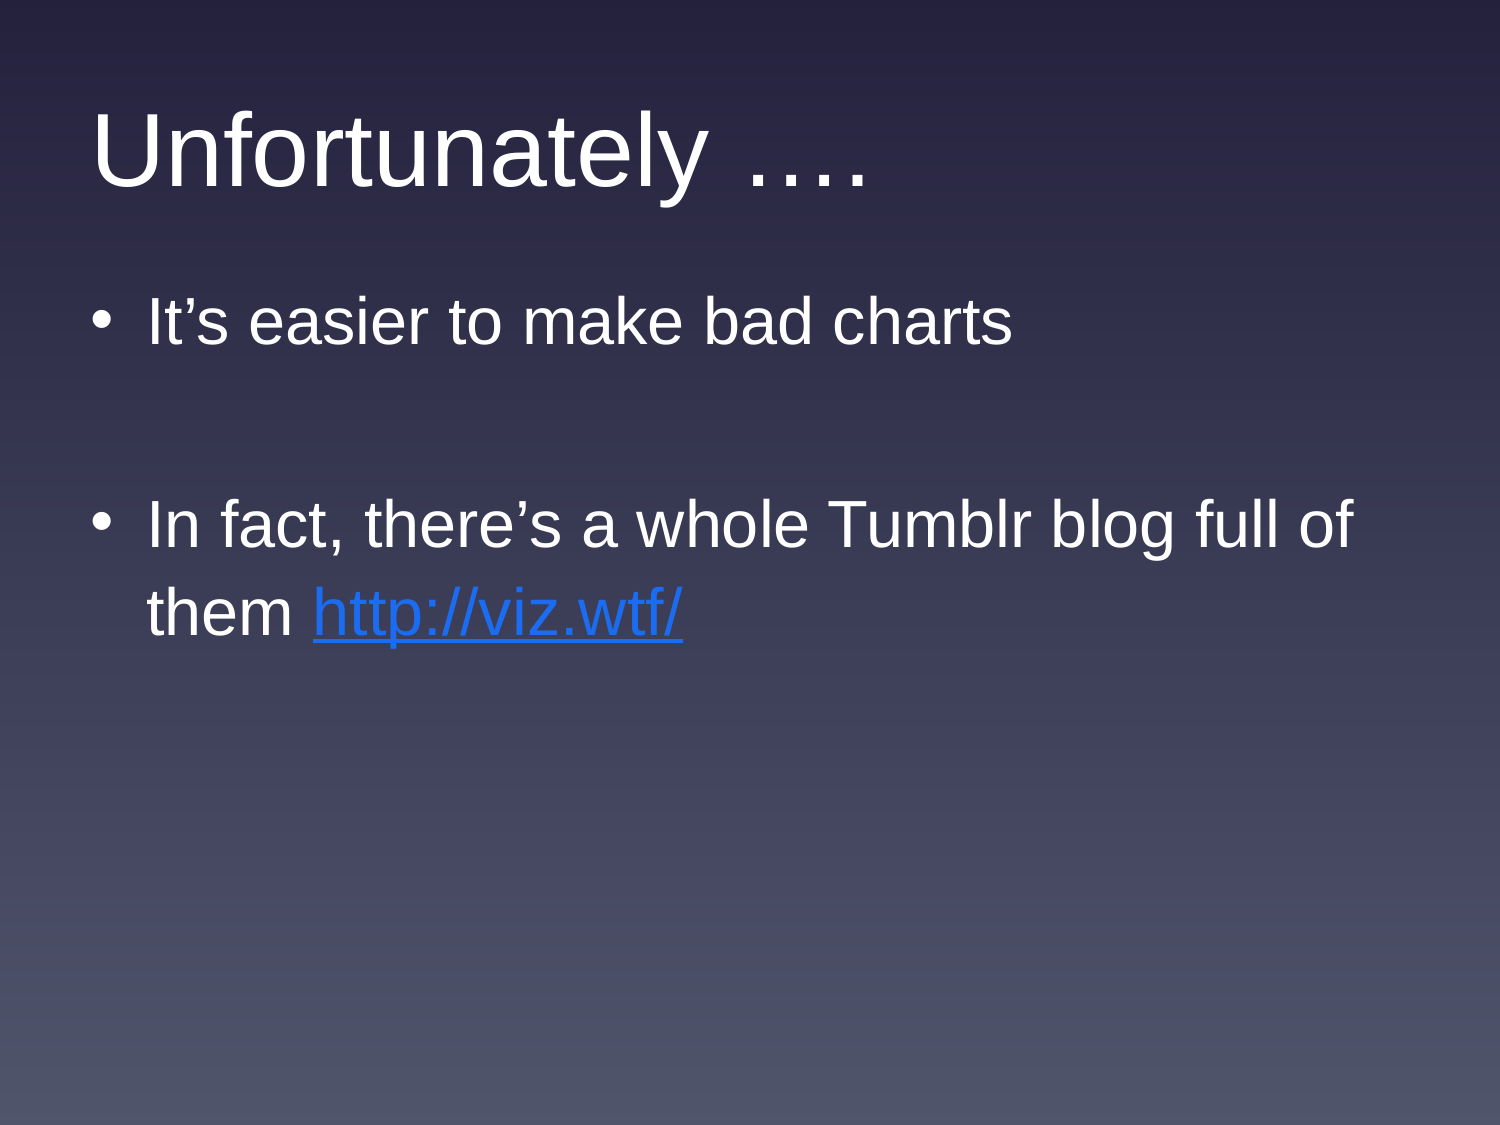

# Unfortunately ….
It’s easier to make bad charts

In fact, there’s a whole Tumblr blog full of them http://viz.wtf/